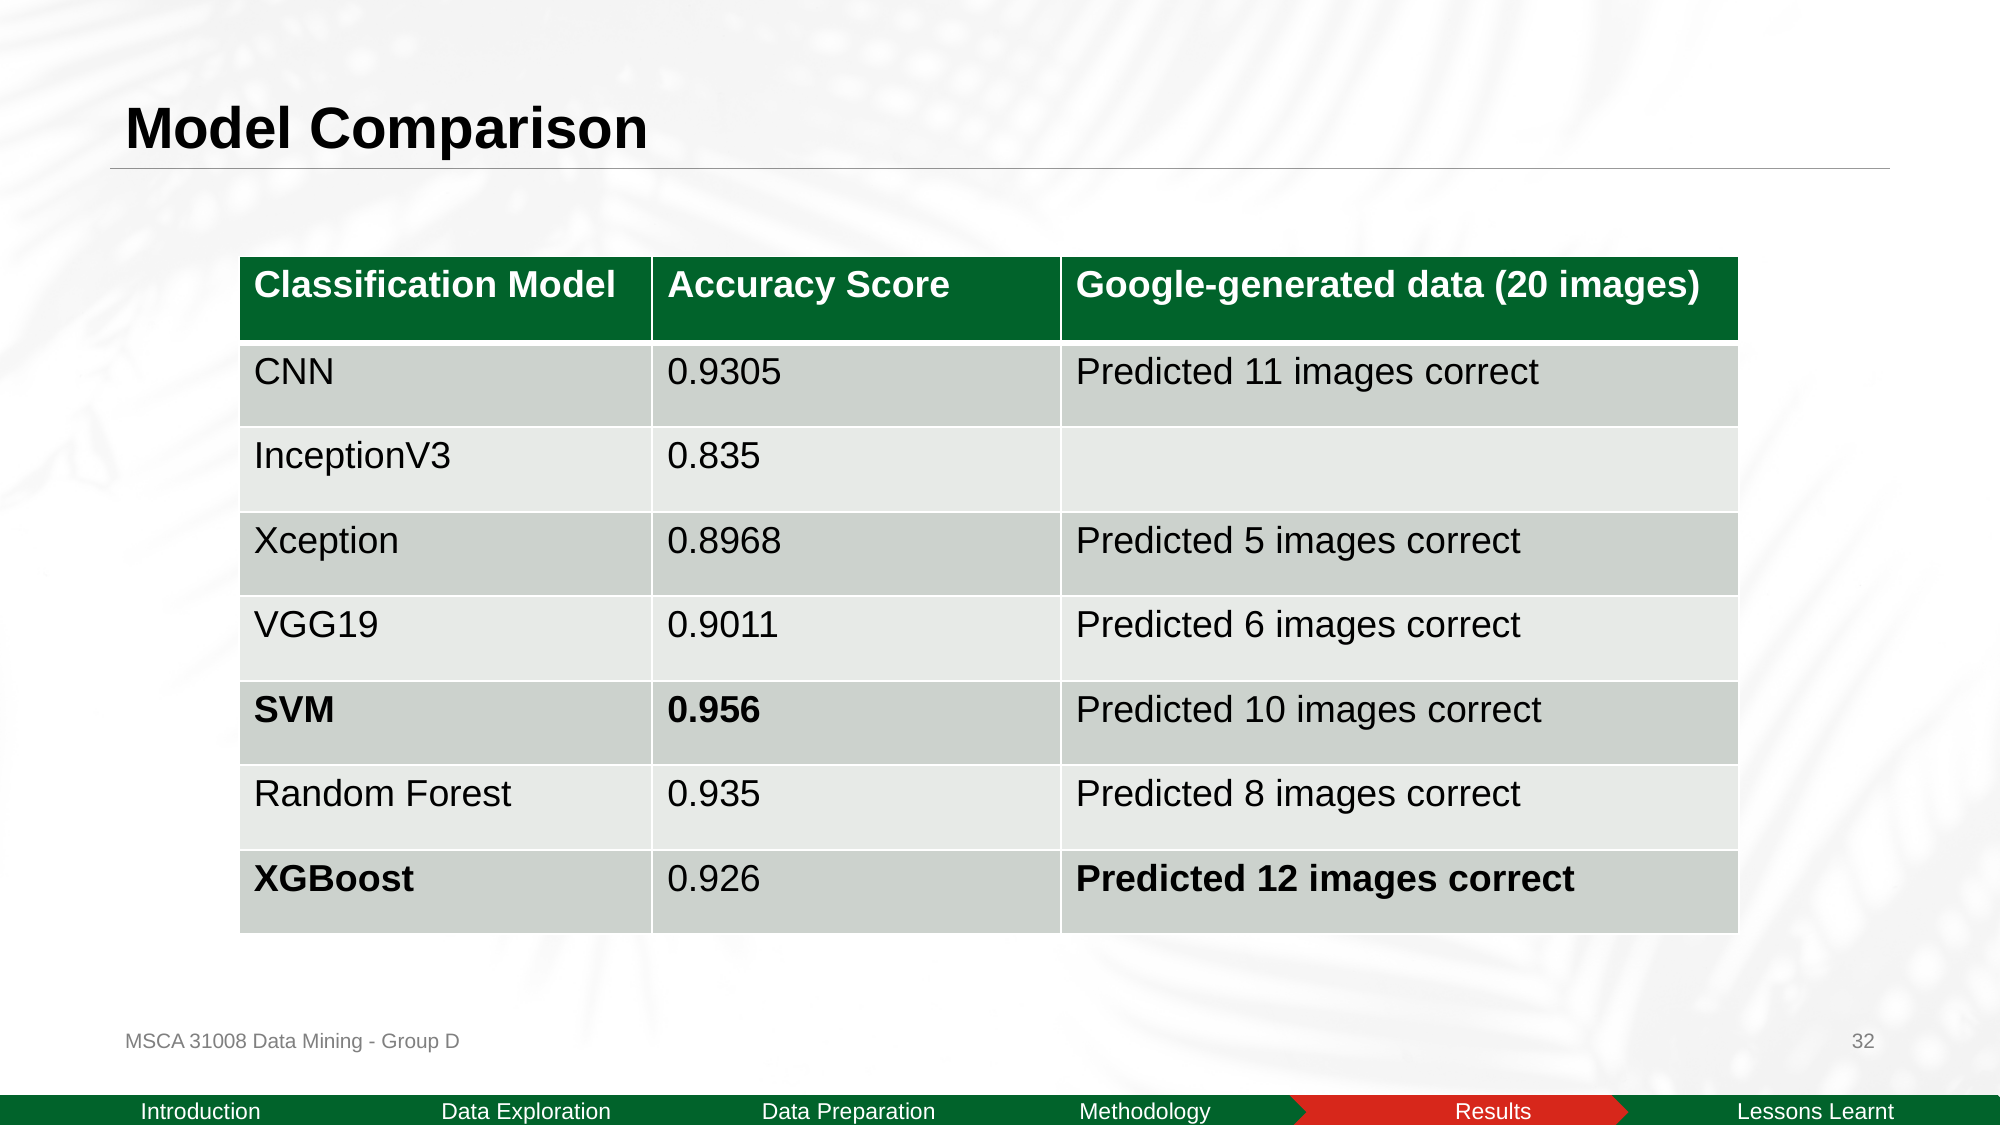

# Model Comparison
| Classification Model | Accuracy Score | Google-generated data (20 images) |
| --- | --- | --- |
| CNN | 0.9305 | Predicted 11 images correct |
| InceptionV3 | 0.835 |  |
| Xception | 0.8968 | Predicted 5 images correct |
| VGG19 | 0.9011 | Predicted 6 images correct |
| SVM | 0.956 | Predicted 10 images correct |
| Random Forest | 0.935 | Predicted 8 images correct |
| XGBoost | 0.926 | Predicted 12 images correct |
MSCA 31008 Data Mining - Group D
32
Introduction
Data Exploration
Data Preparation
Methodology
Results
Lessons Learnt